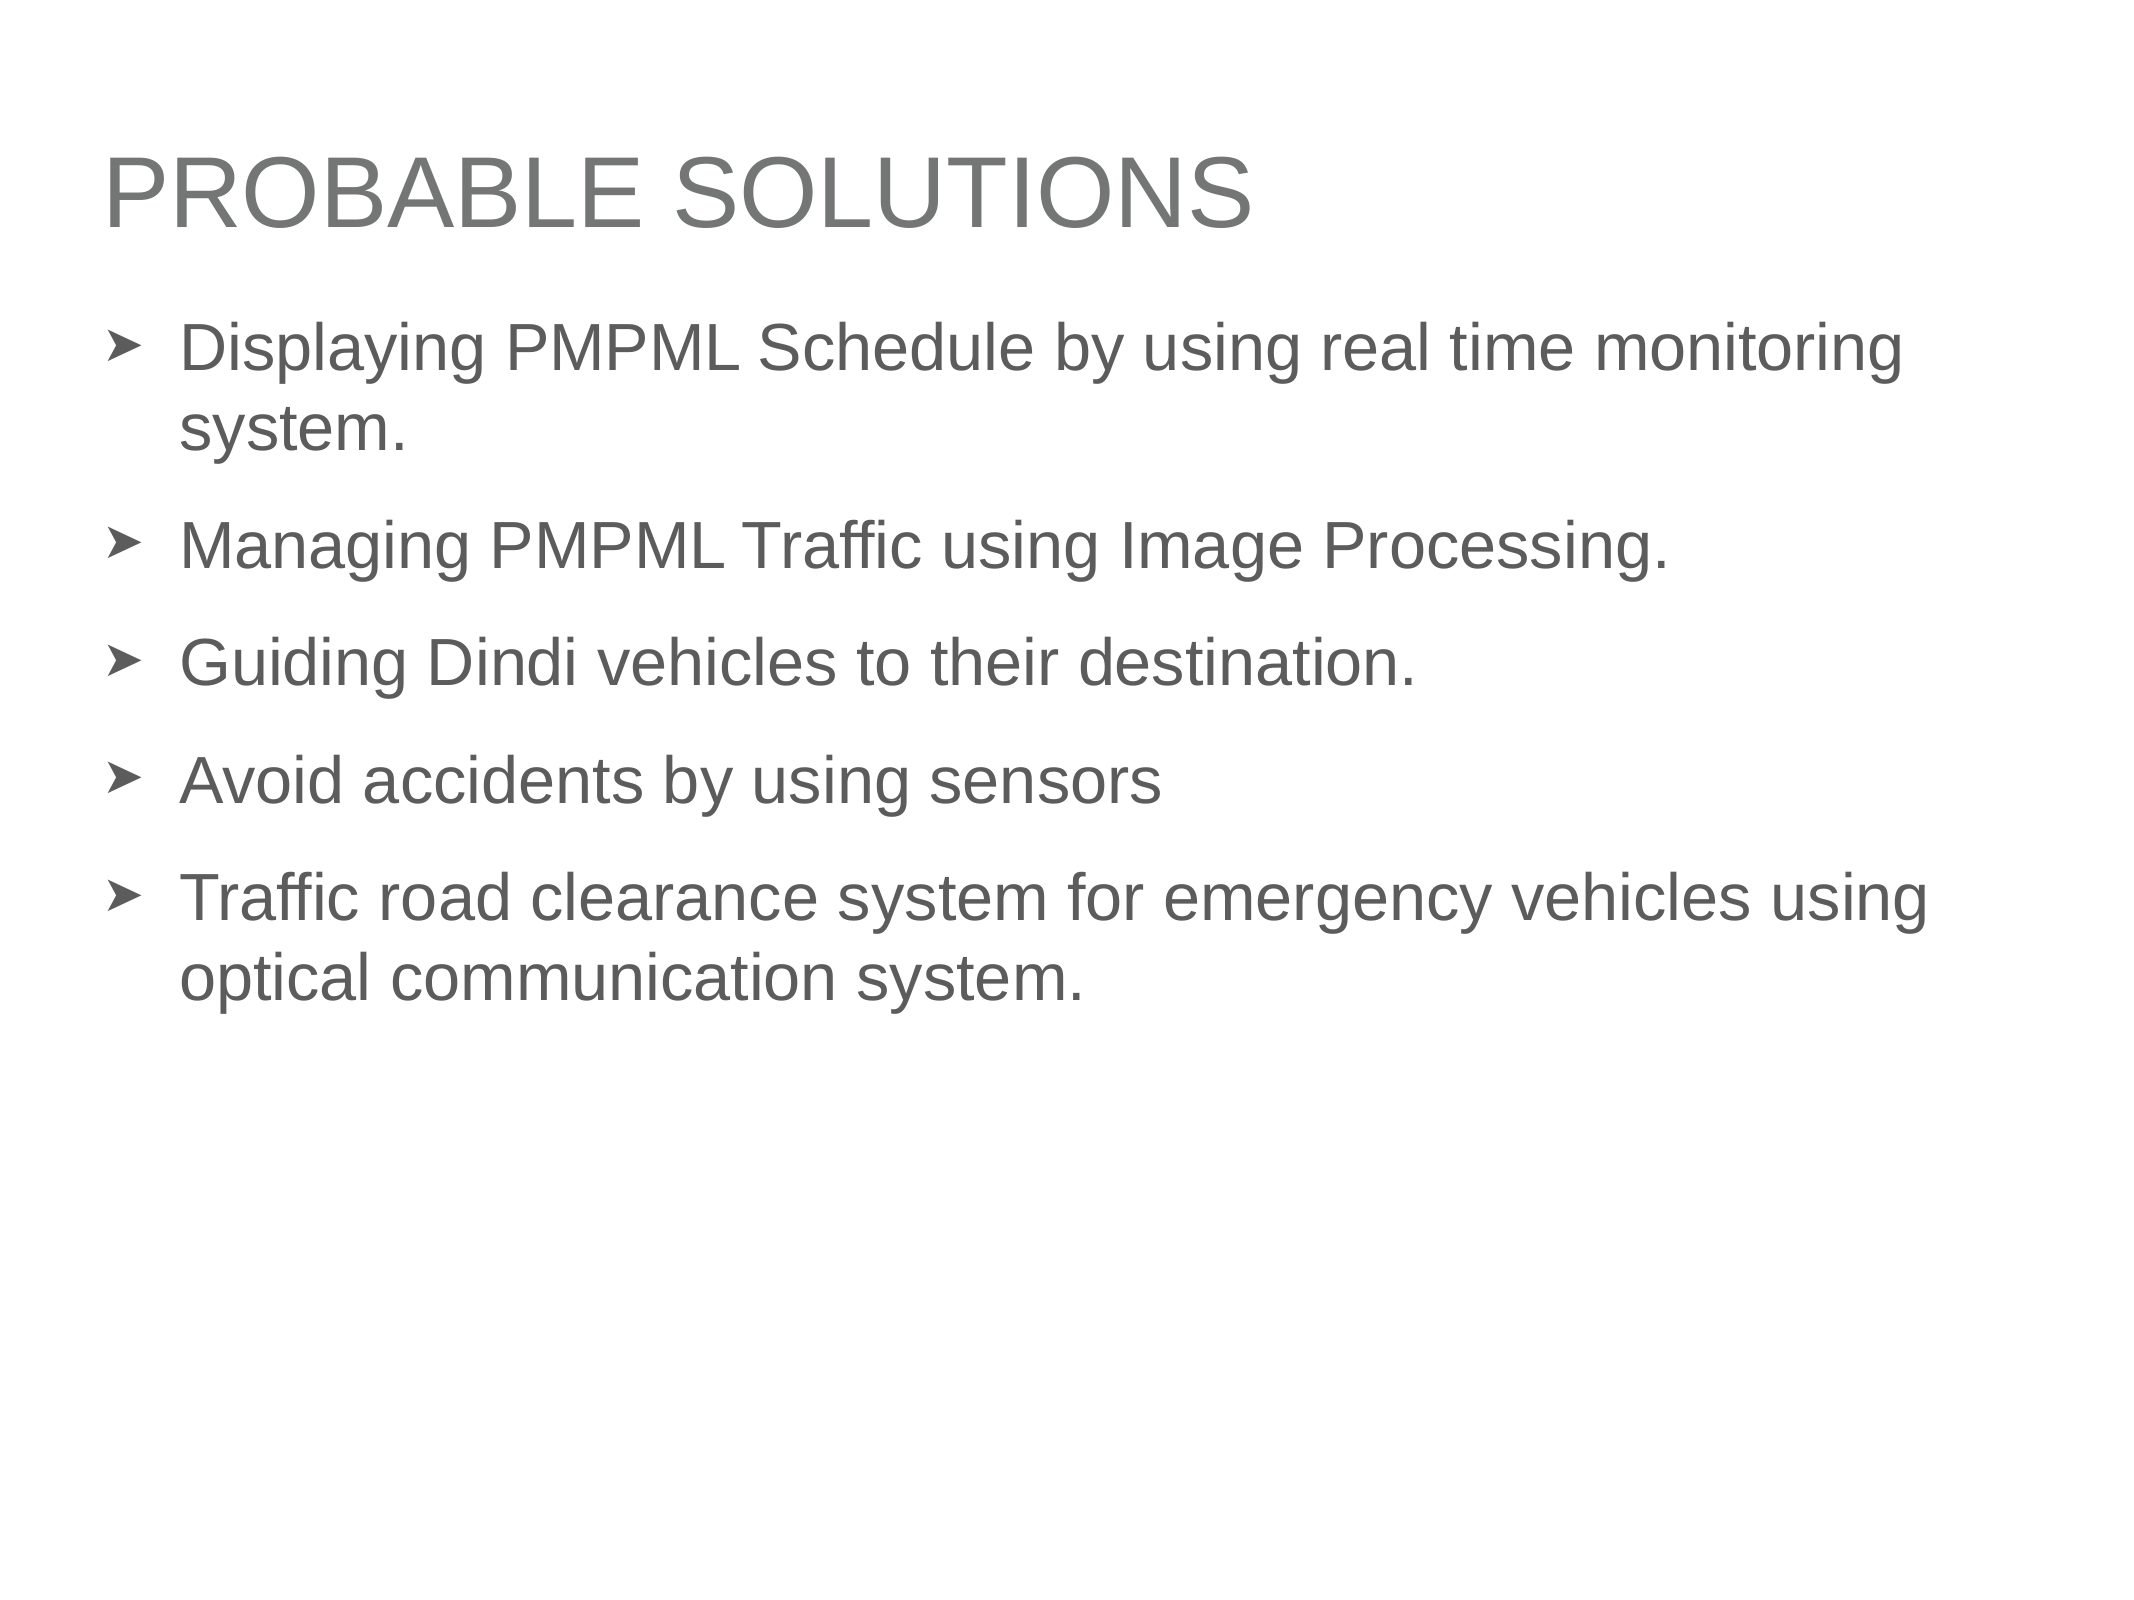

# Probable solutions

Displaying PMPML Schedule by using real time monitoring system.
Managing PMPML Traffic using Image Processing.
Guiding Dindi vehicles to their destination.
Avoid accidents by using sensors
Traffic road clearance system for emergency vehicles using optical communication system.